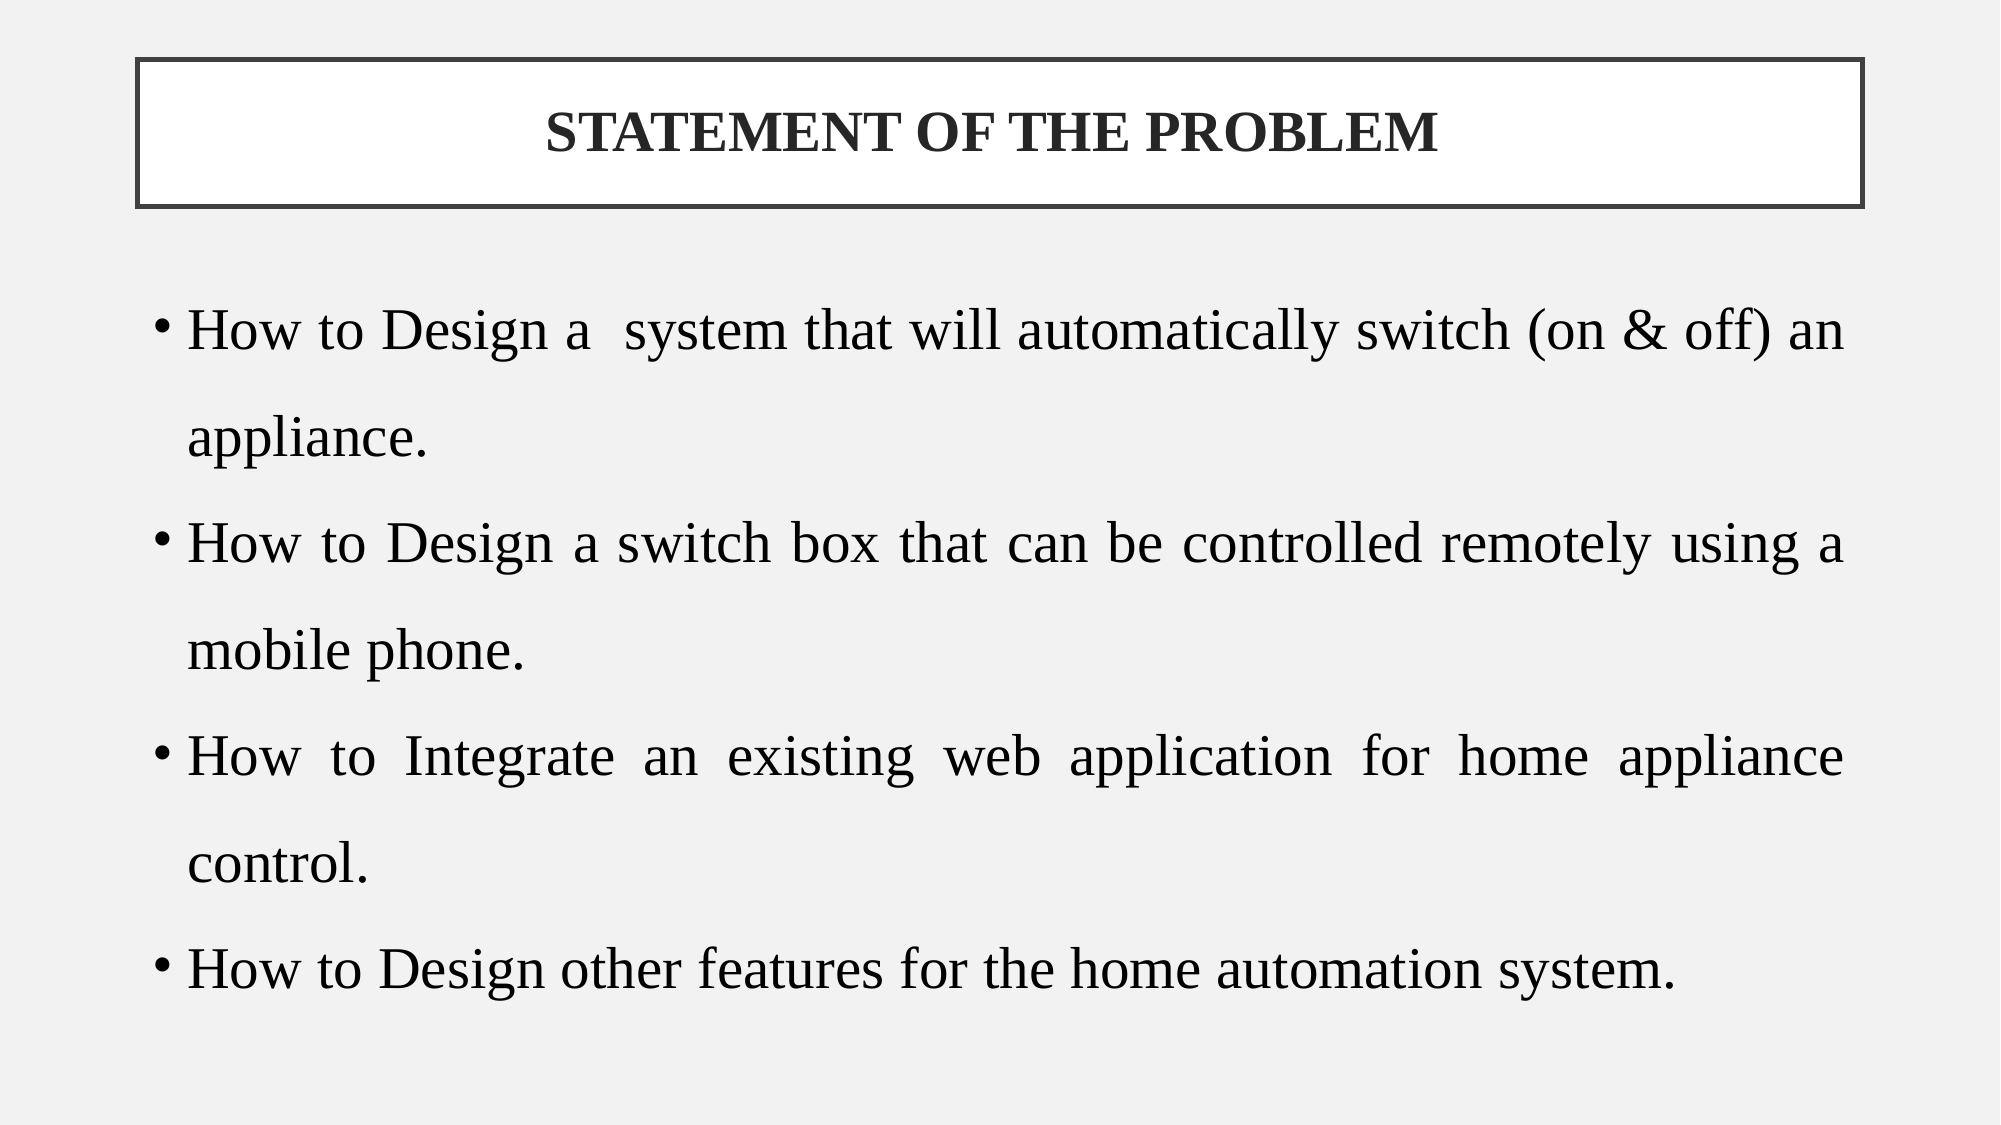

# STATEMENT OF THE PROBLEM
How to Design a  system that will automatically switch (on & off) an appliance.
How to Design a switch box that can be controlled remotely using a mobile phone.
How to Integrate an existing web application for home appliance control.
How to Design other features for the home automation system.